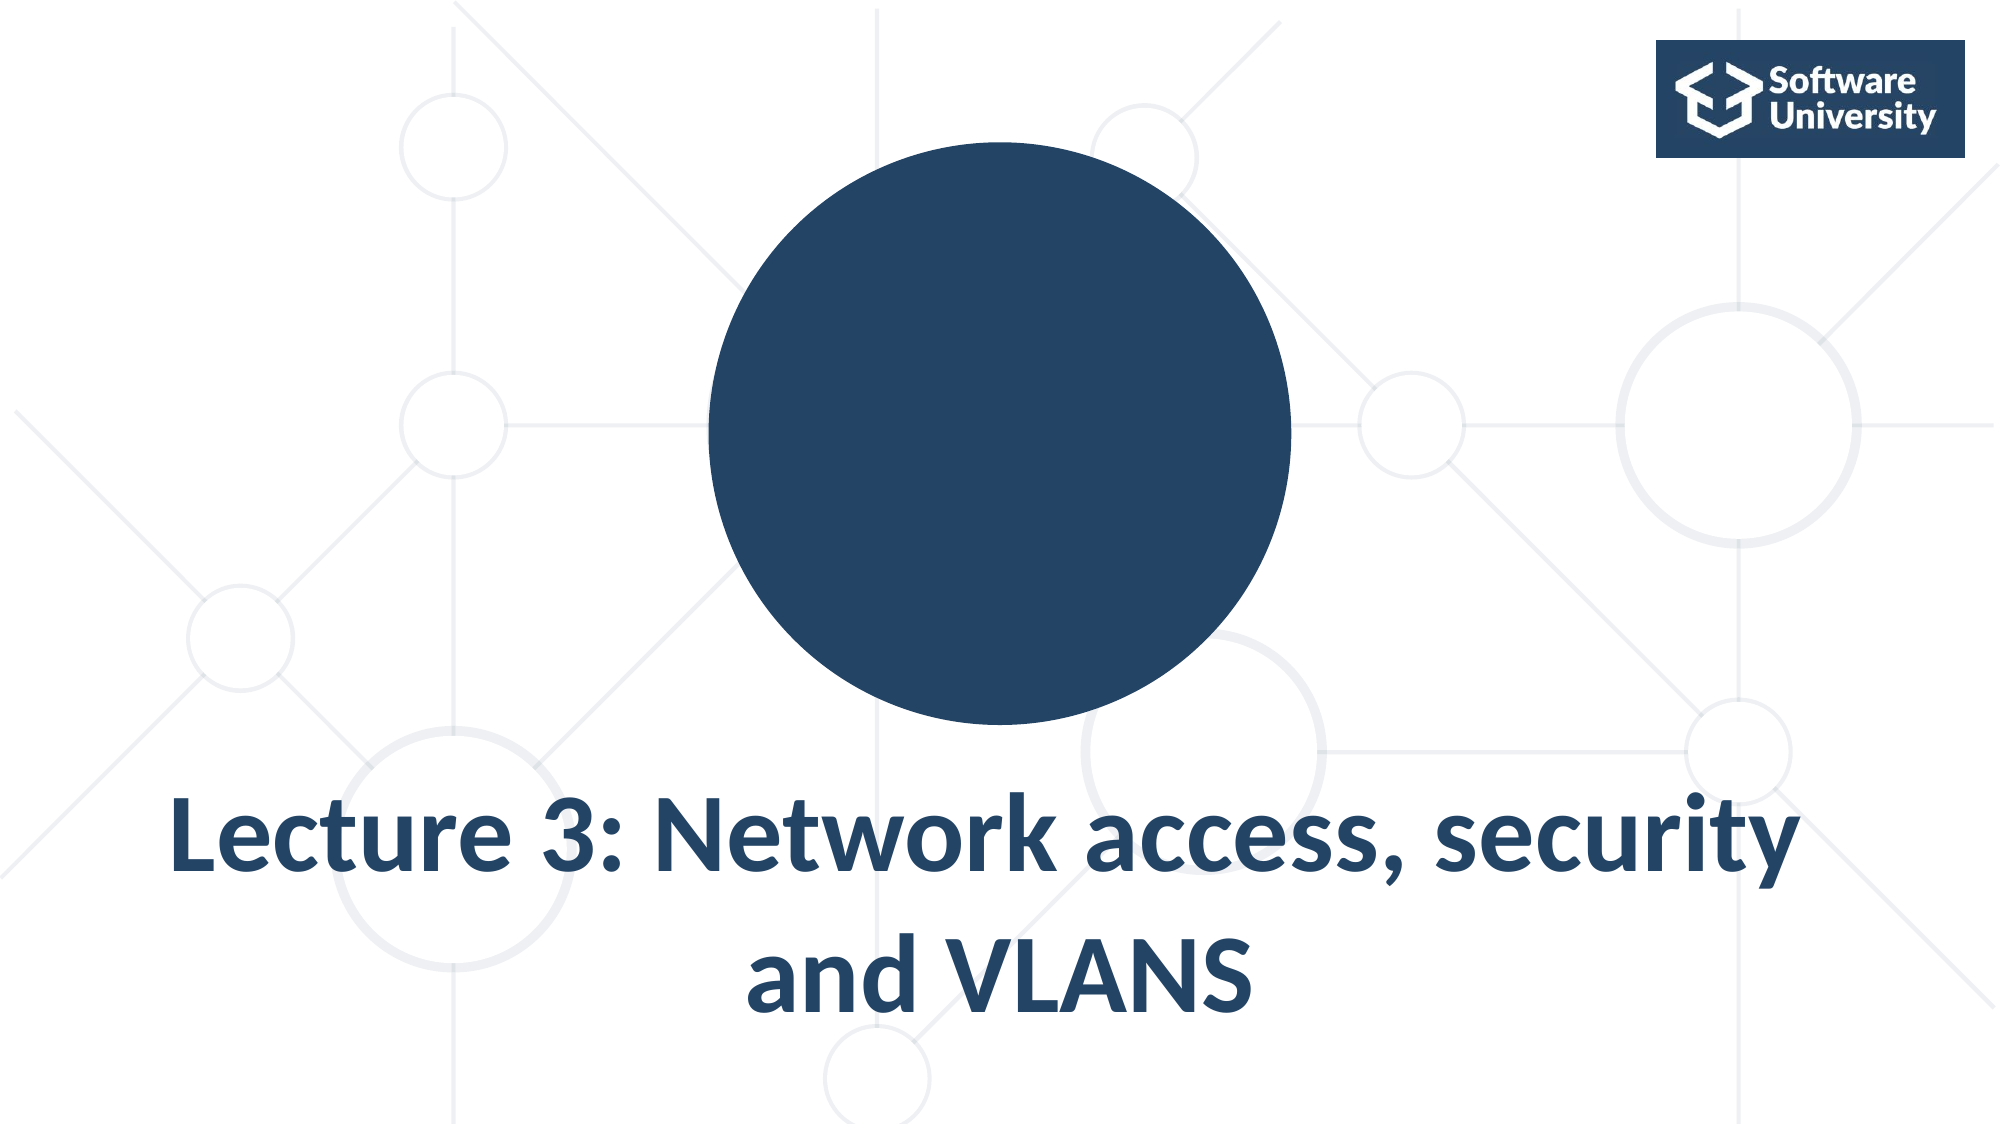

Lecture 3: Network access, security
and VLANS